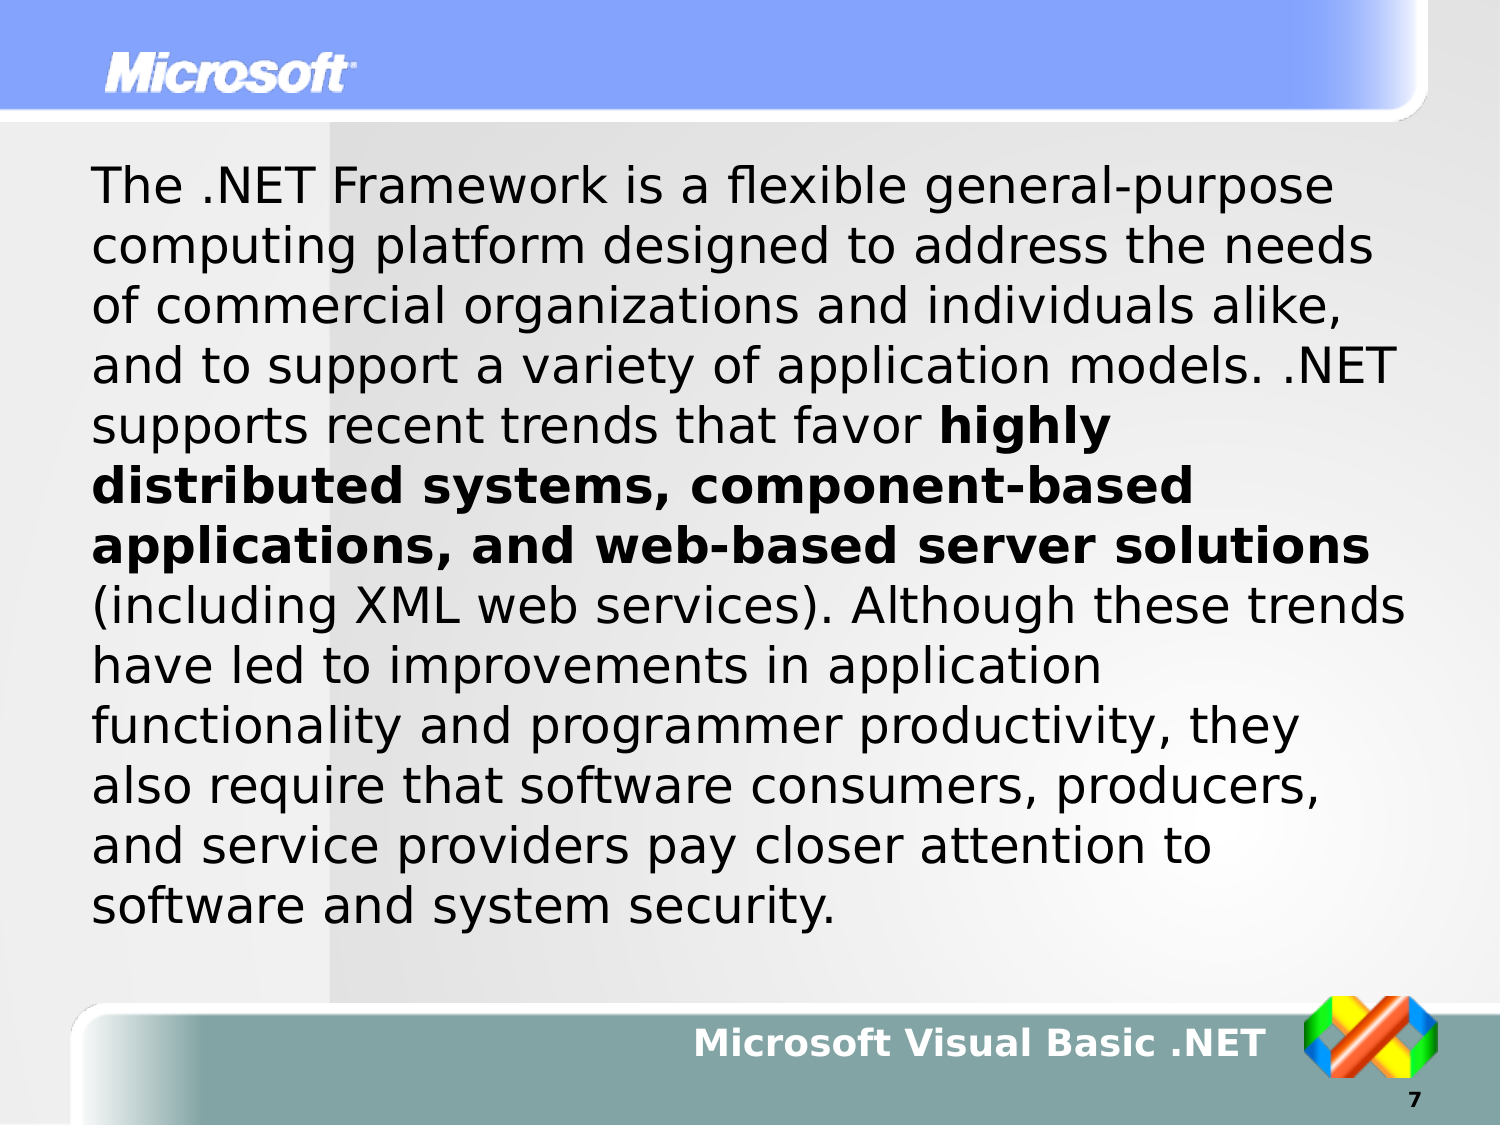

The .NET Framework is a flexible general-purpose computing platform designed to address the needs of commercial organizations and individuals alike, and to support a variety of application models. .NET supports recent trends that favor highly distributed systems, component-based applications, and web-based server solutions (including XML web services). Although these trends have led to improvements in application functionality and programmer productivity, they also require that software consumers, producers, and service providers pay closer attention to software and system security.
Microsoft Visual Basic .NET